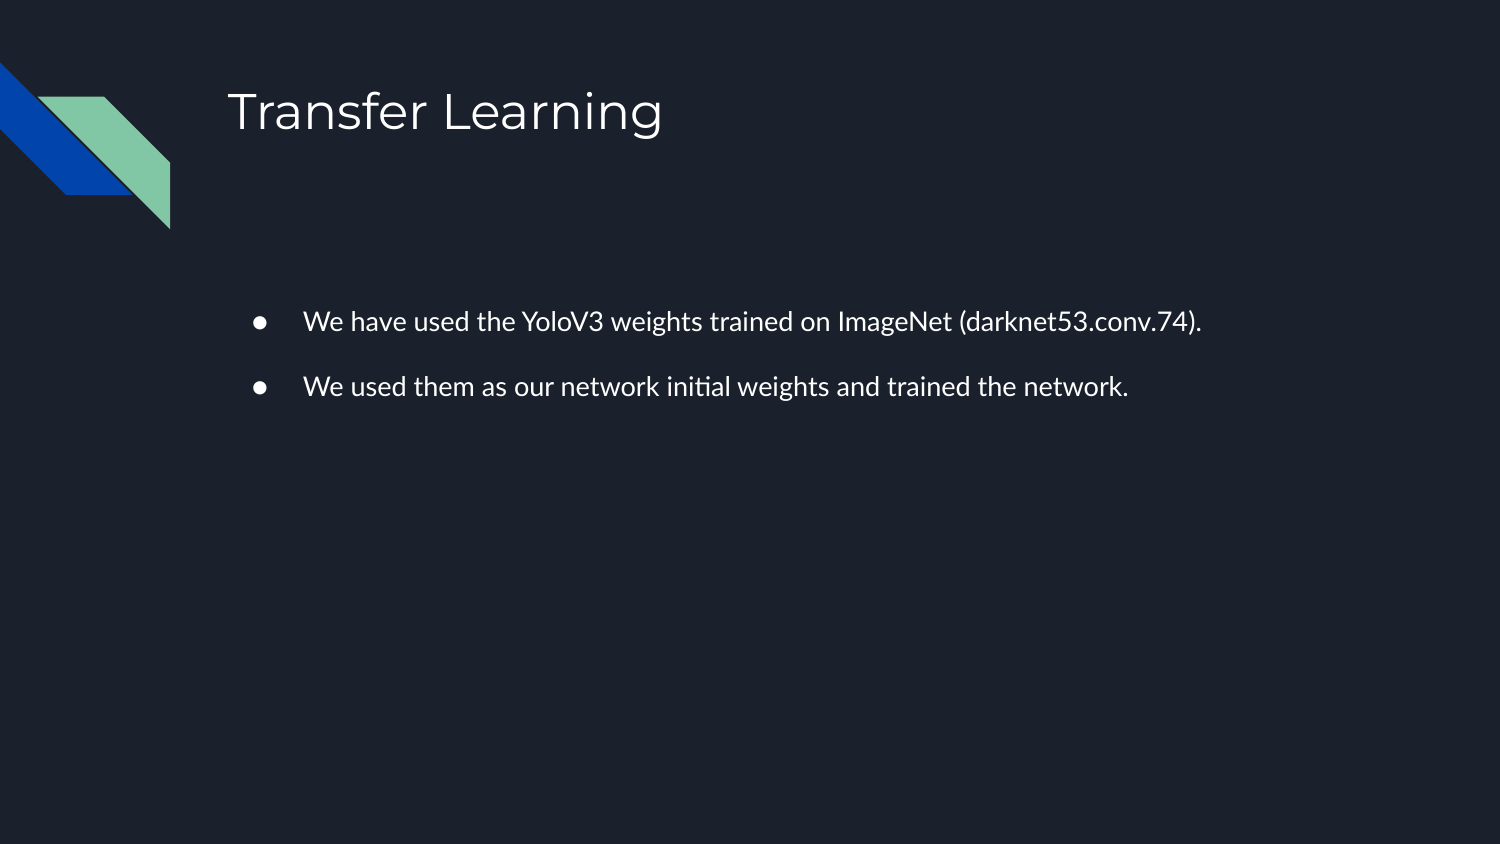

# Transfer Learning
We have used the YoloV3 weights trained on ImageNet (darknet53.conv.74).
We used them as our network initial weights and trained the network.